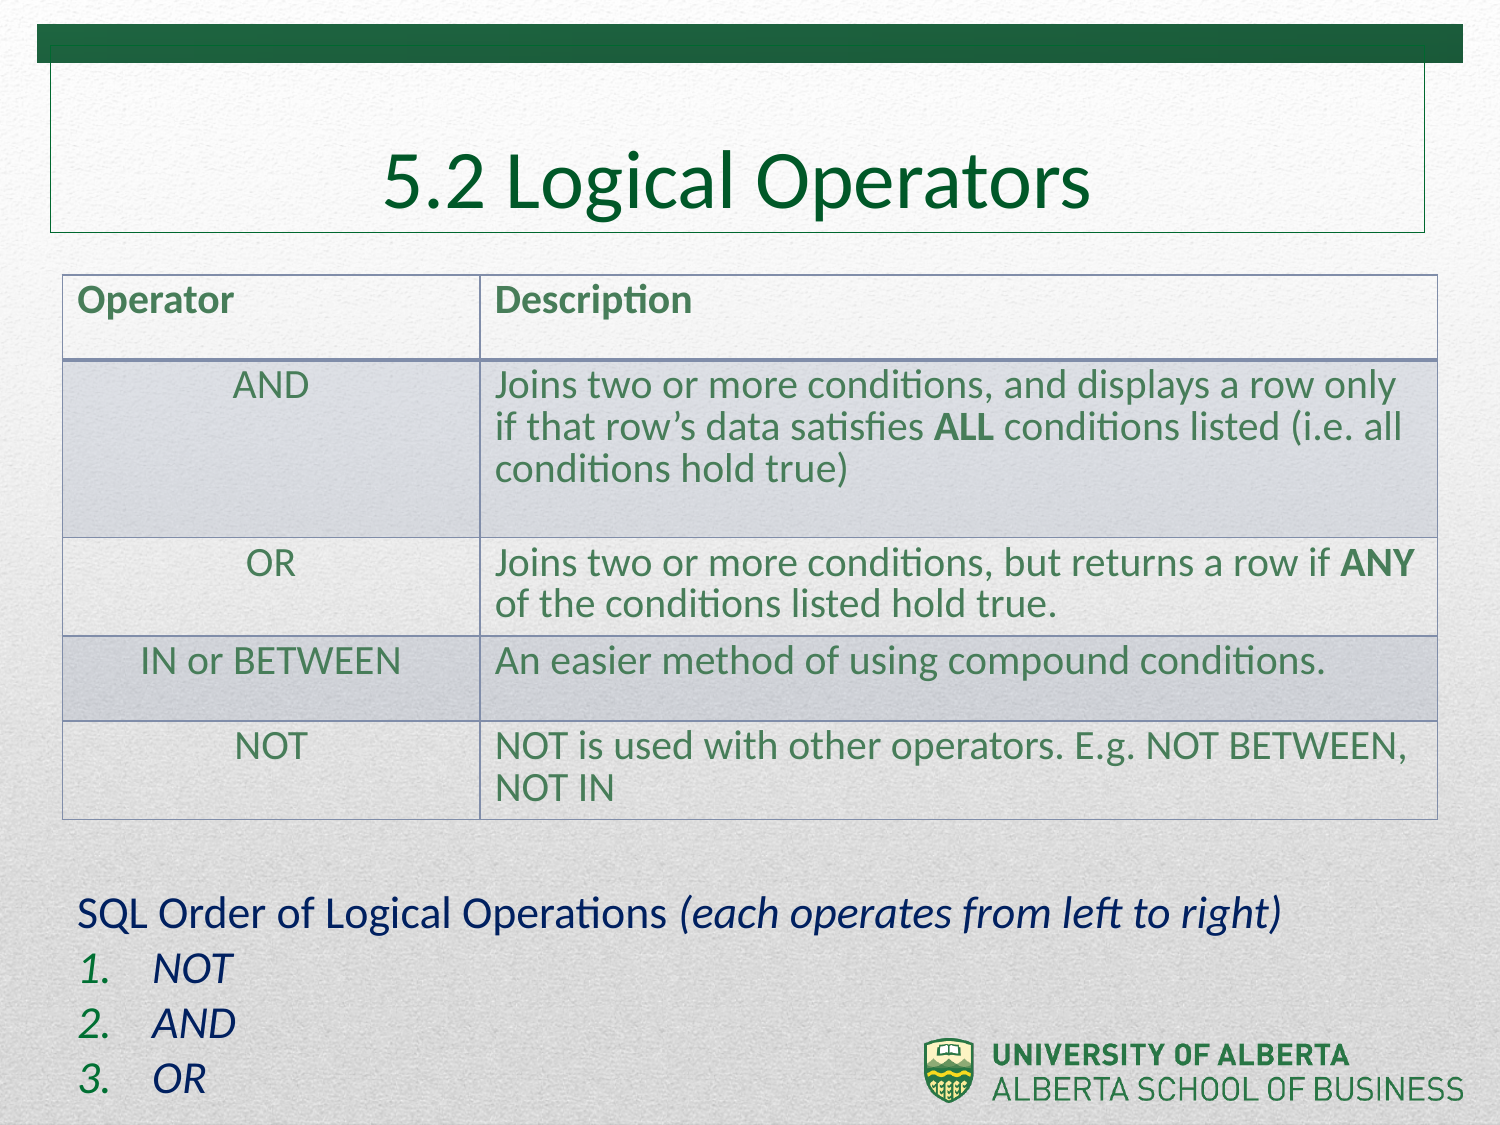

# 5.2 Logical Operators
| Operator | Description |
| --- | --- |
| AND | Joins two or more conditions, and displays a row only if that row’s data satisfies ALL conditions listed (i.e. all conditions hold true) |
| OR | Joins two or more conditions, but returns a row if ANY of the conditions listed hold true. |
| IN or BETWEEN | An easier method of using compound conditions. |
| NOT | NOT is used with other operators. E.g. NOT BETWEEN, NOT IN |
SQL Order of Logical Operations (each operates from left to right)
NOT
AND
OR